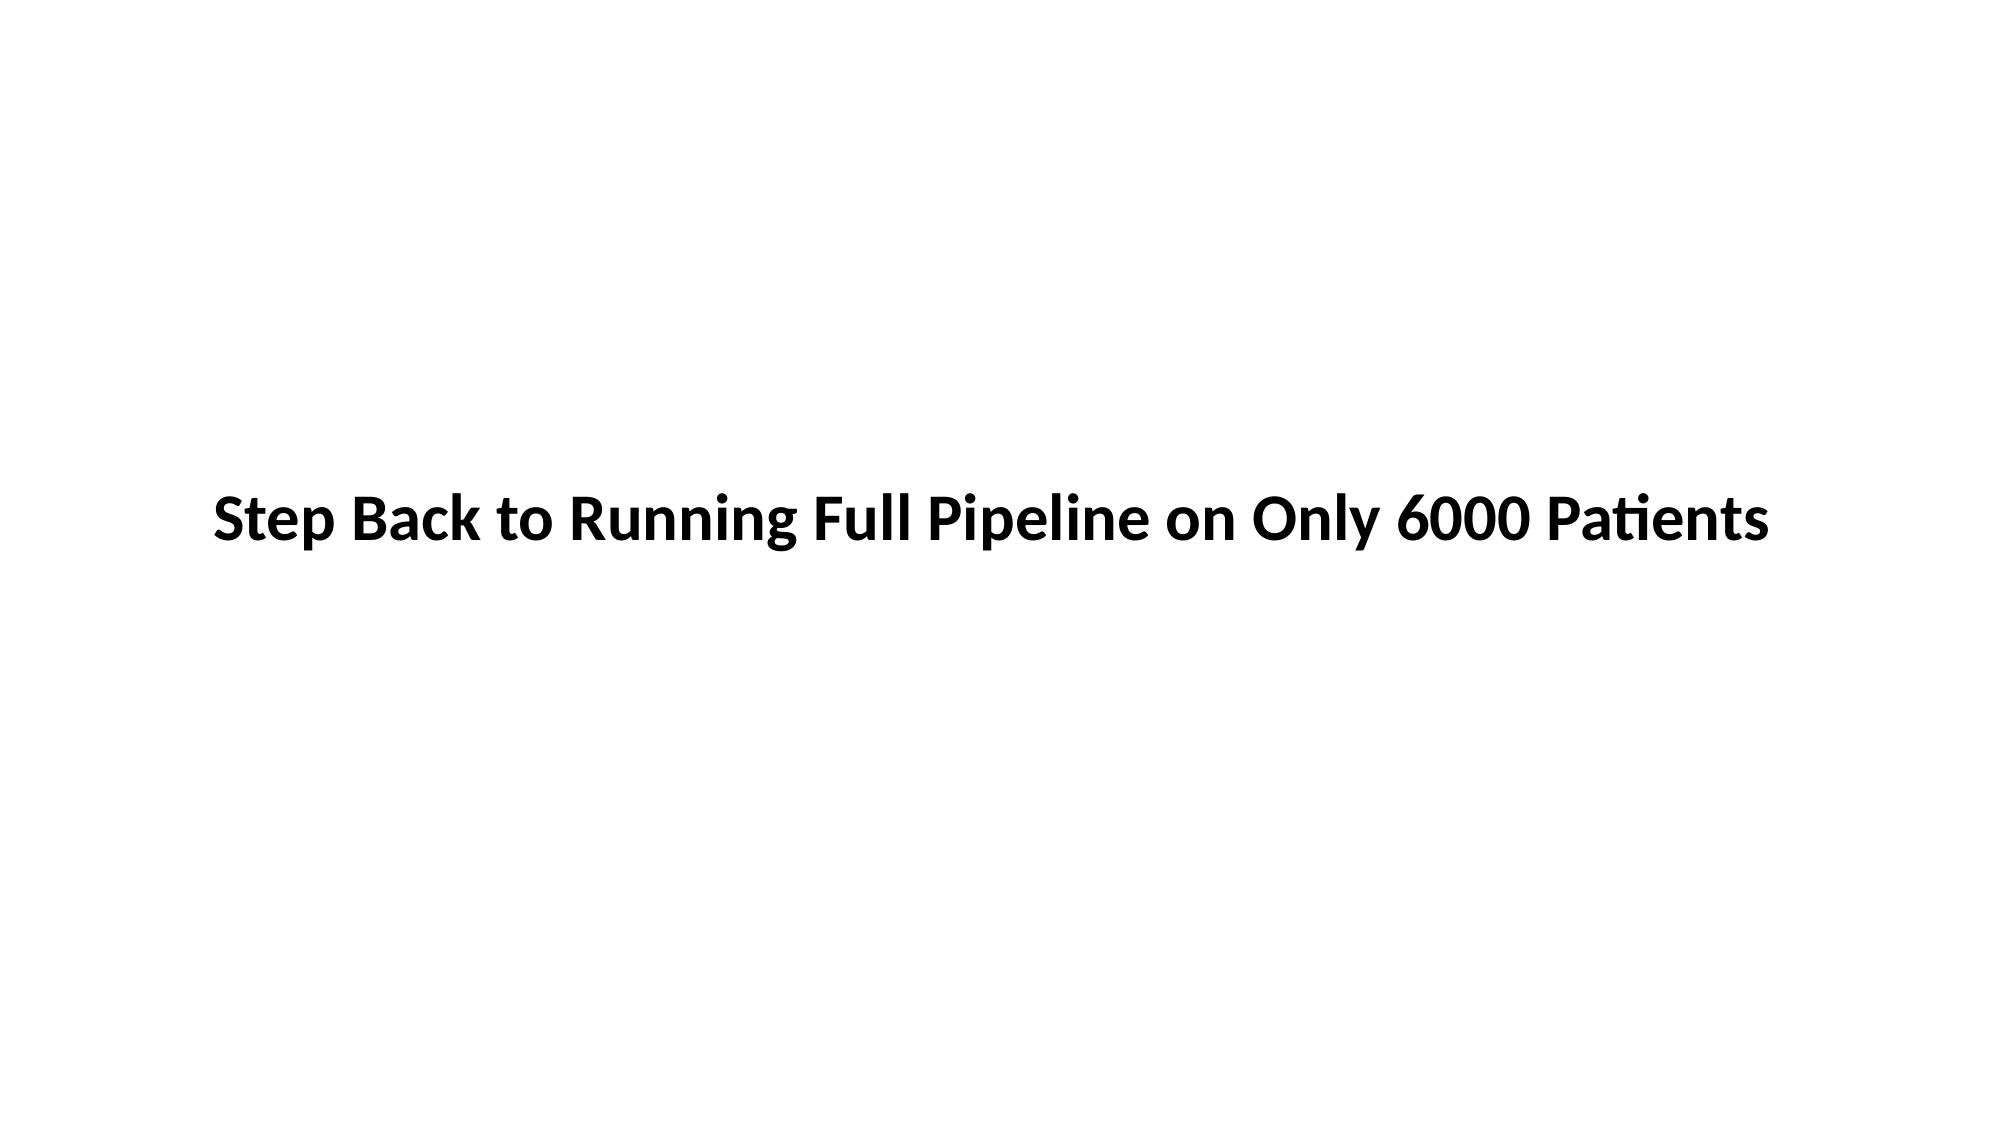

Step Back to Running Full Pipeline on Only 6000 Patients